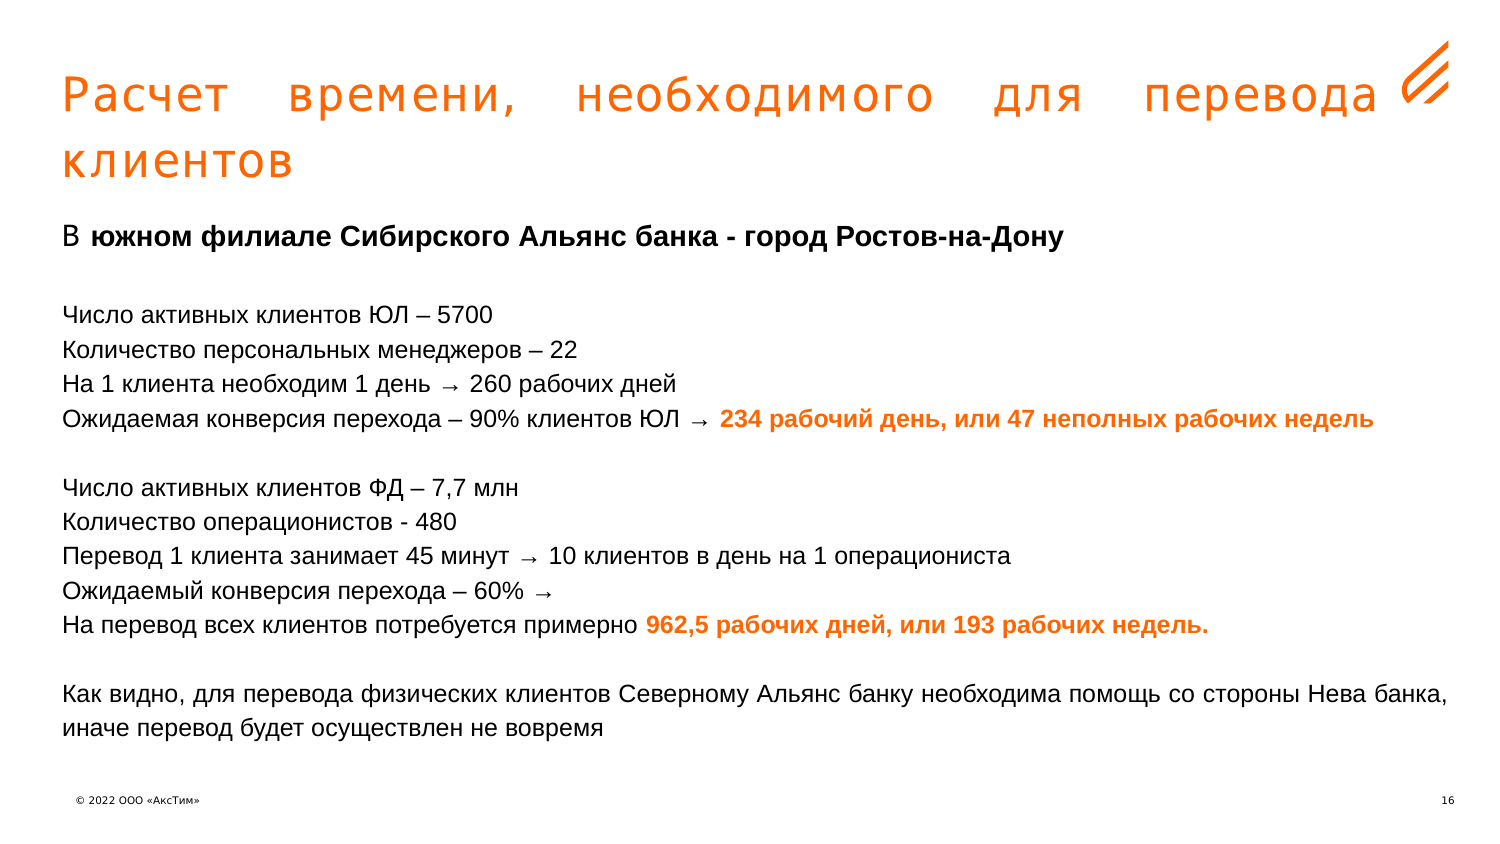

Расчет времени, необходимого для перевода клиентов
В южном филиале Сибирского Альянс банка - город Ростов-на-Дону
Число активных клиентов ЮЛ – 5700
Количество персональных менеджеров – 22
На 1 клиента необходим 1 день → 260 рабочих дней
Ожидаемая конверсия перехода – 90% клиентов ЮЛ → 234 рабочий день, или 47 неполных рабочих недель

Число активных клиентов ФД – 7,7 млн
Количество операционистов - 480
Перевод 1 клиента занимает 45 минут → 10 клиентов в день на 1 операциониста
Ожидаемый конверсия перехода – 60% →
На перевод всех клиентов потребуется примерно 962,5 рабочих дней, или 193 рабочих недель.

Как видно, для перевода физических клиентов Северному Альянс банку необходима помощь со стороны Нева банка, иначе перевод будет осуществлен не вовремя
© 2022 ООО «АксТим»
16